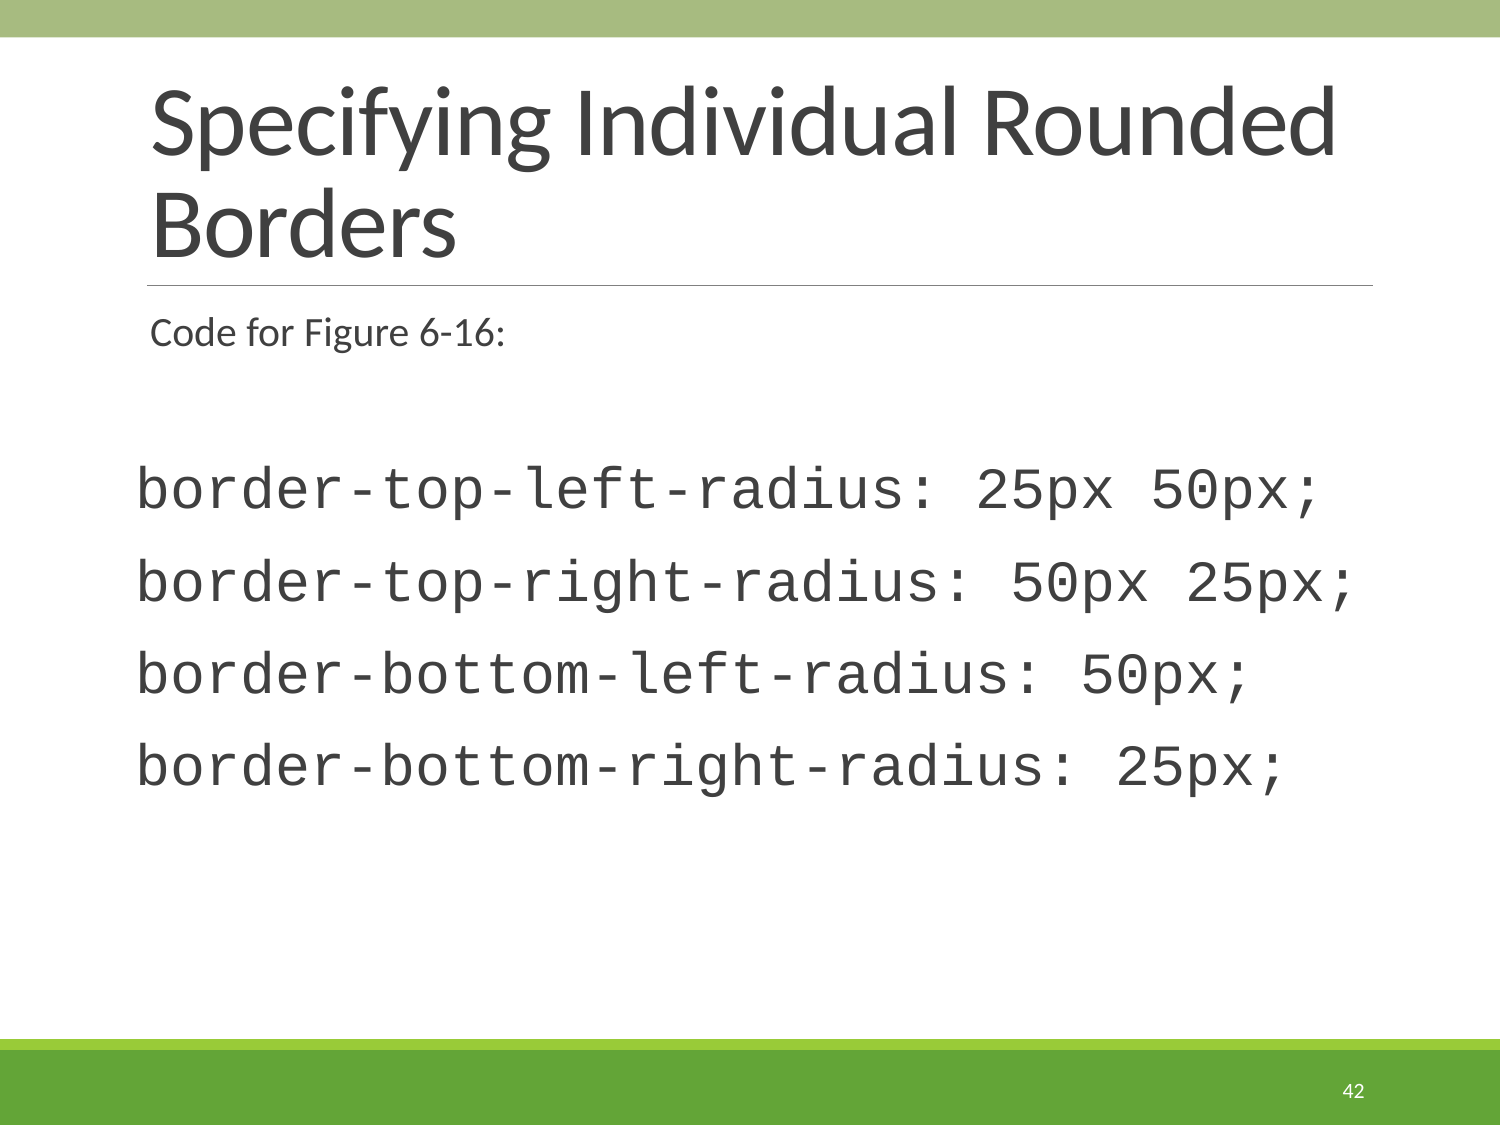

# Specifying Individual Rounded Borders
Code for Figure 6-16:

border-top-left-radius: 25px 50px;
border-top-right-radius: 50px 25px;
border-bottom-left-radius: 50px;
border-bottom-right-radius: 25px;
42